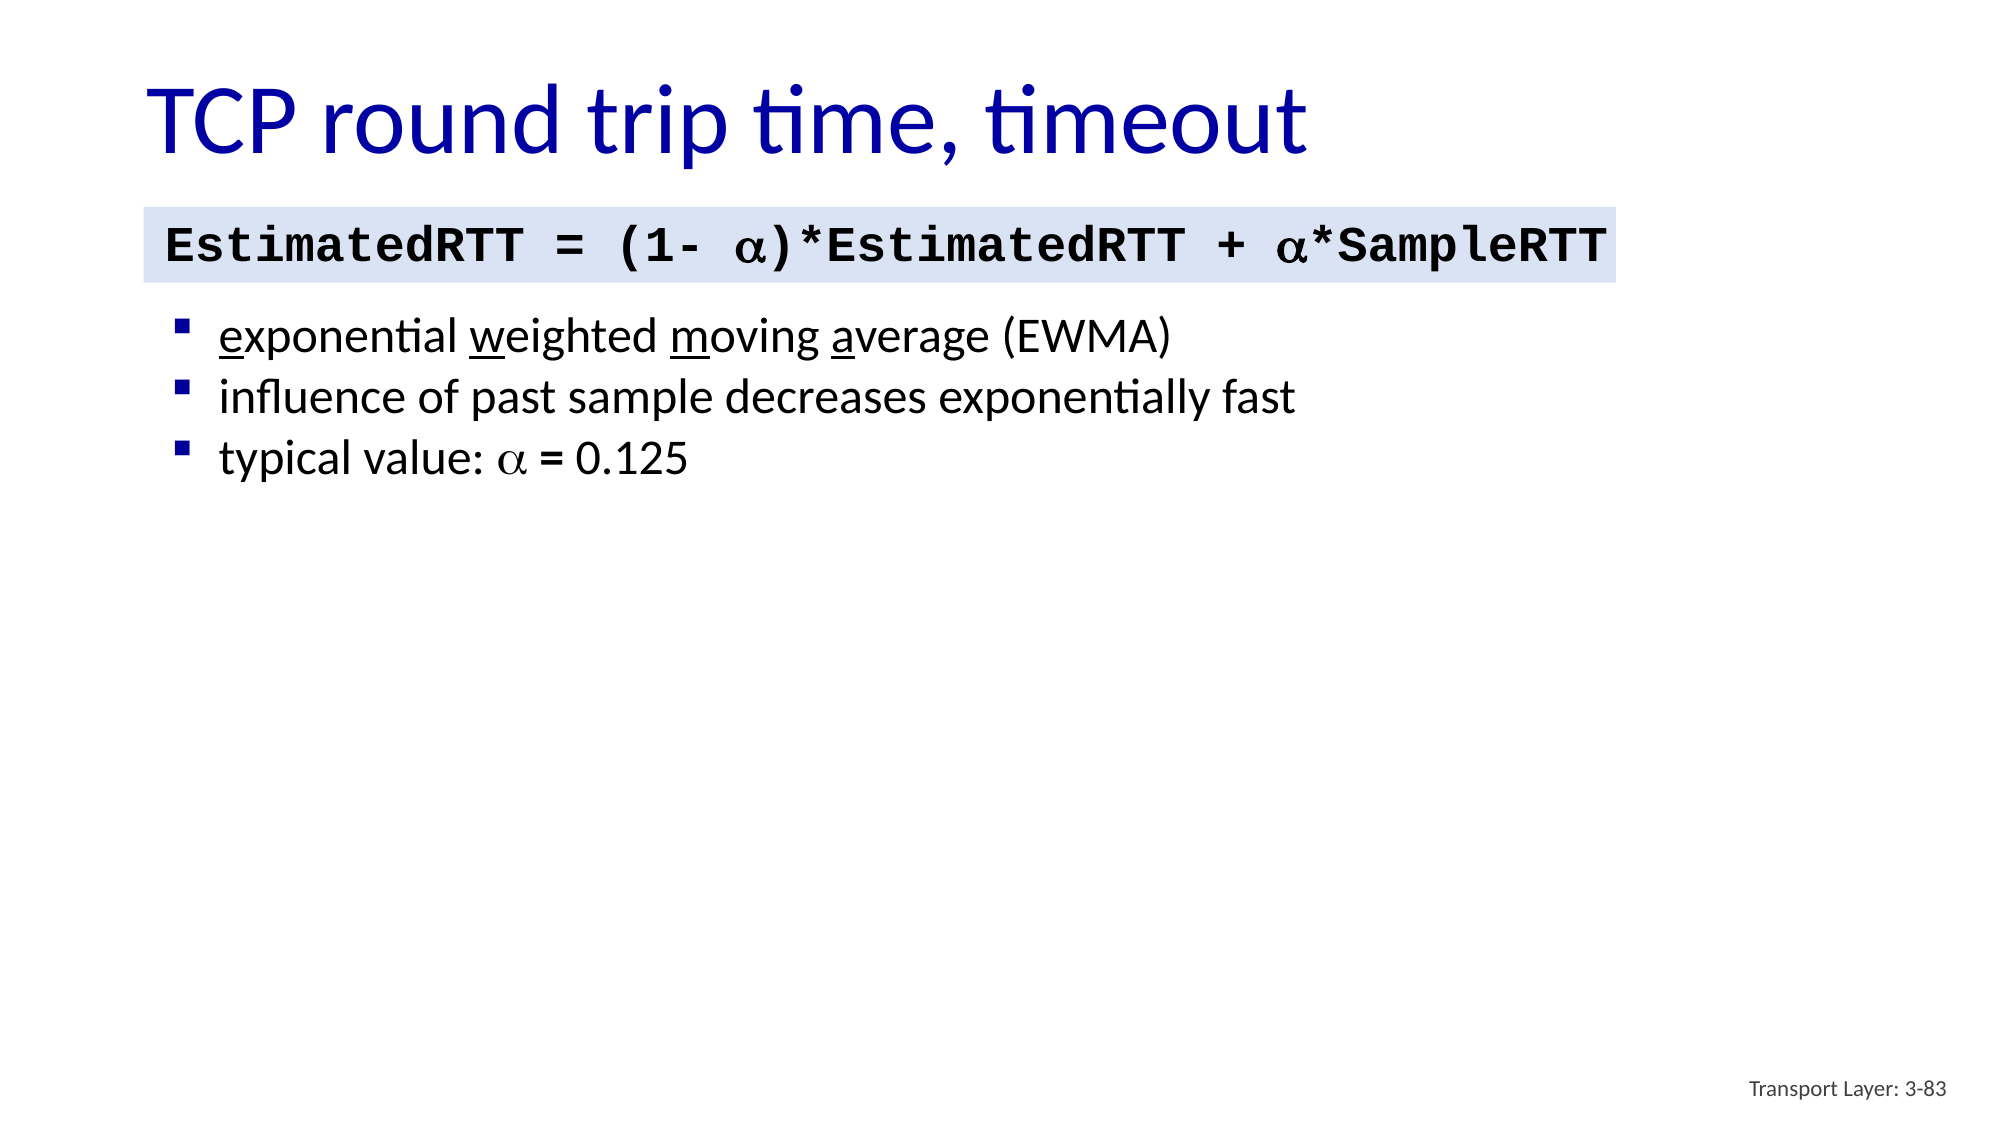

# TCP round trip time, timeout
EstimatedRTT = (1- α)*EstimatedRTT + α*SampleRTT

exponential weighted moving average (EWMA)
influence of past sample decreases exponentially fast
typical value: α = 0.125
Transport Layer: 3-83